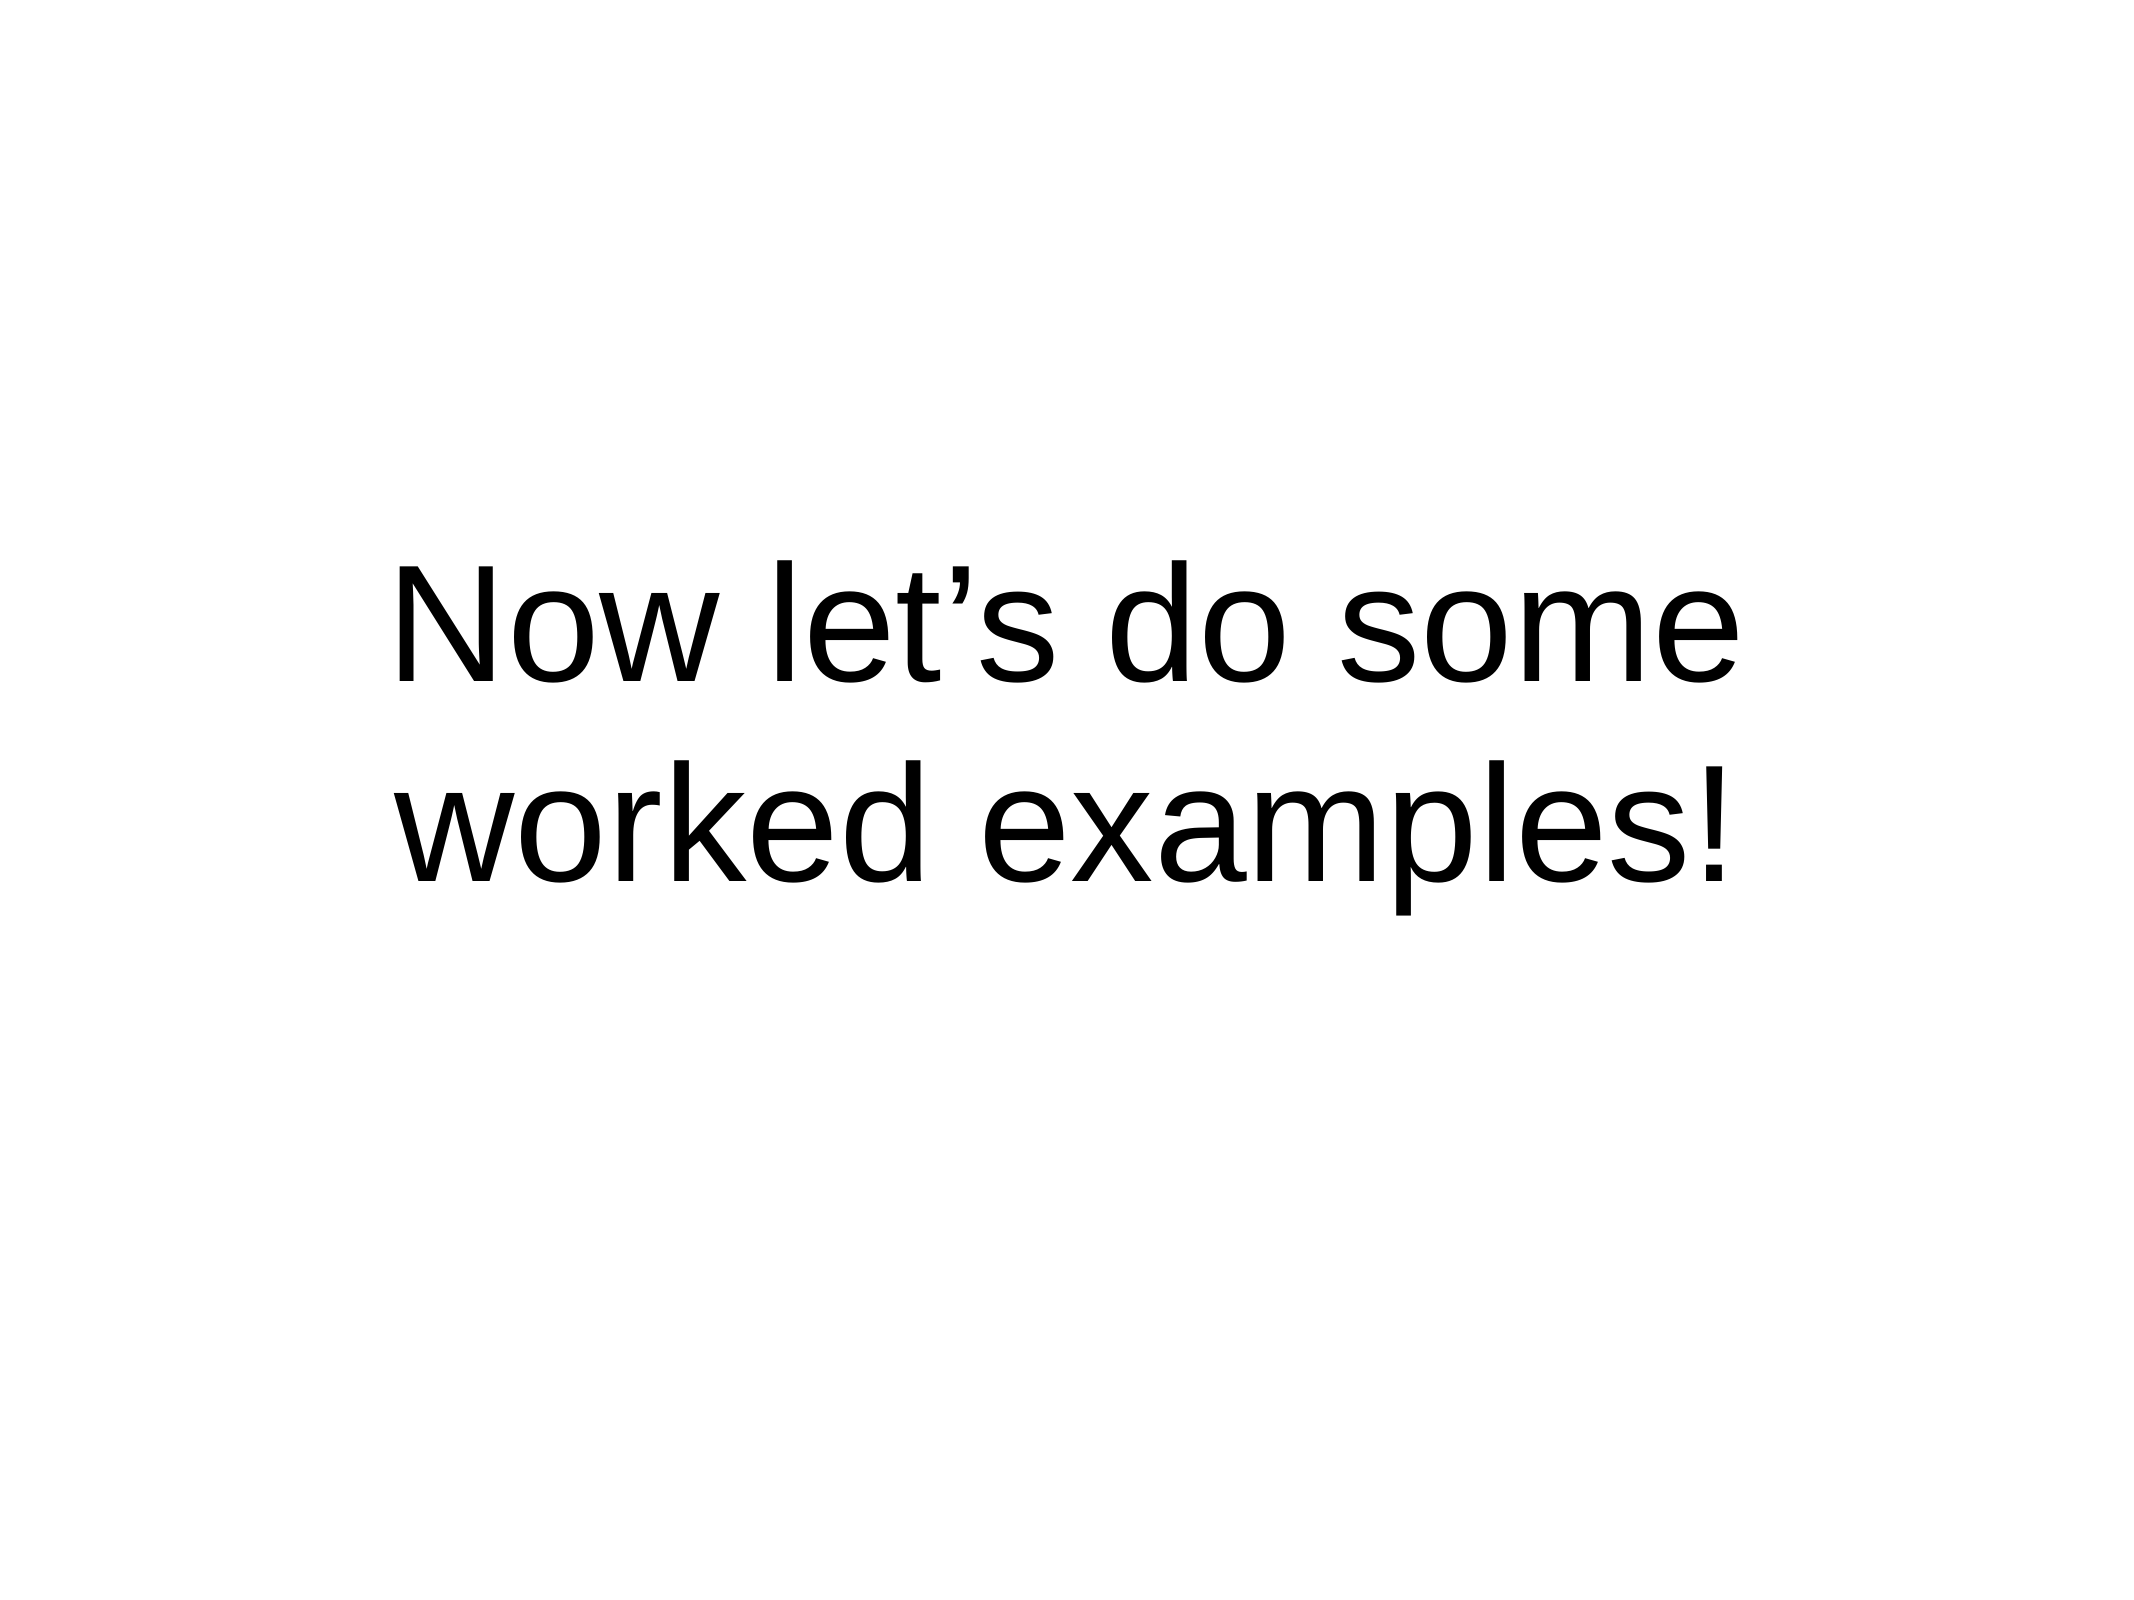

# Now let’s do some worked examples!